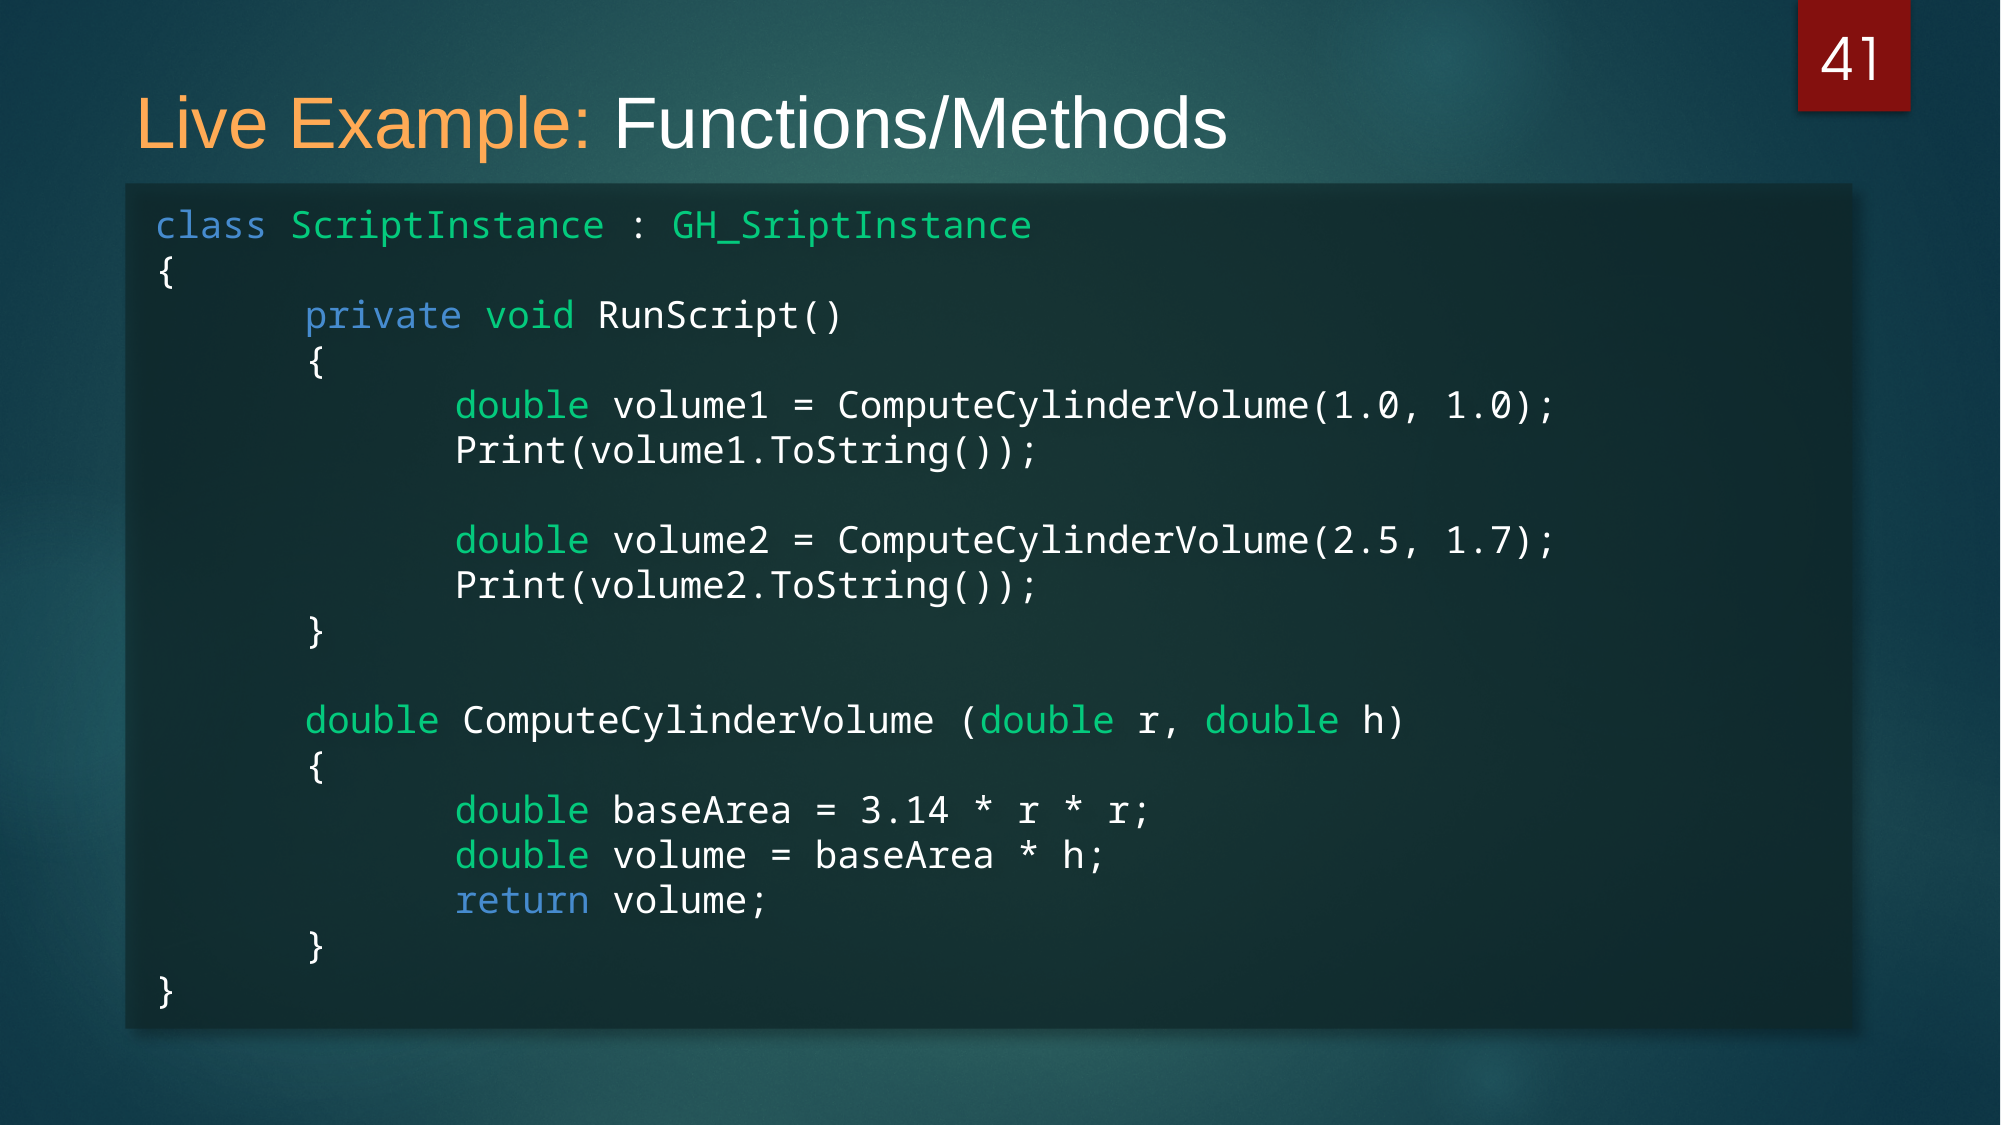

41
Live Example: Functions/Methods

class ScriptInstance : GH_SriptInstance
{
	private void RunScript()
	{
		double volume1 = ComputeCylinderVolume(1.0, 1.0);
		Print(volume1.ToString());

		double volume2 = ComputeCylinderVolume(2.5, 1.7);
		Print(volume2.ToString());
	}

	double ComputeCylinderVolume (double r, double h)
	{
		double baseArea = 3.14 * r * r;
		double volume = baseArea * h;
		return volume;
	}
}